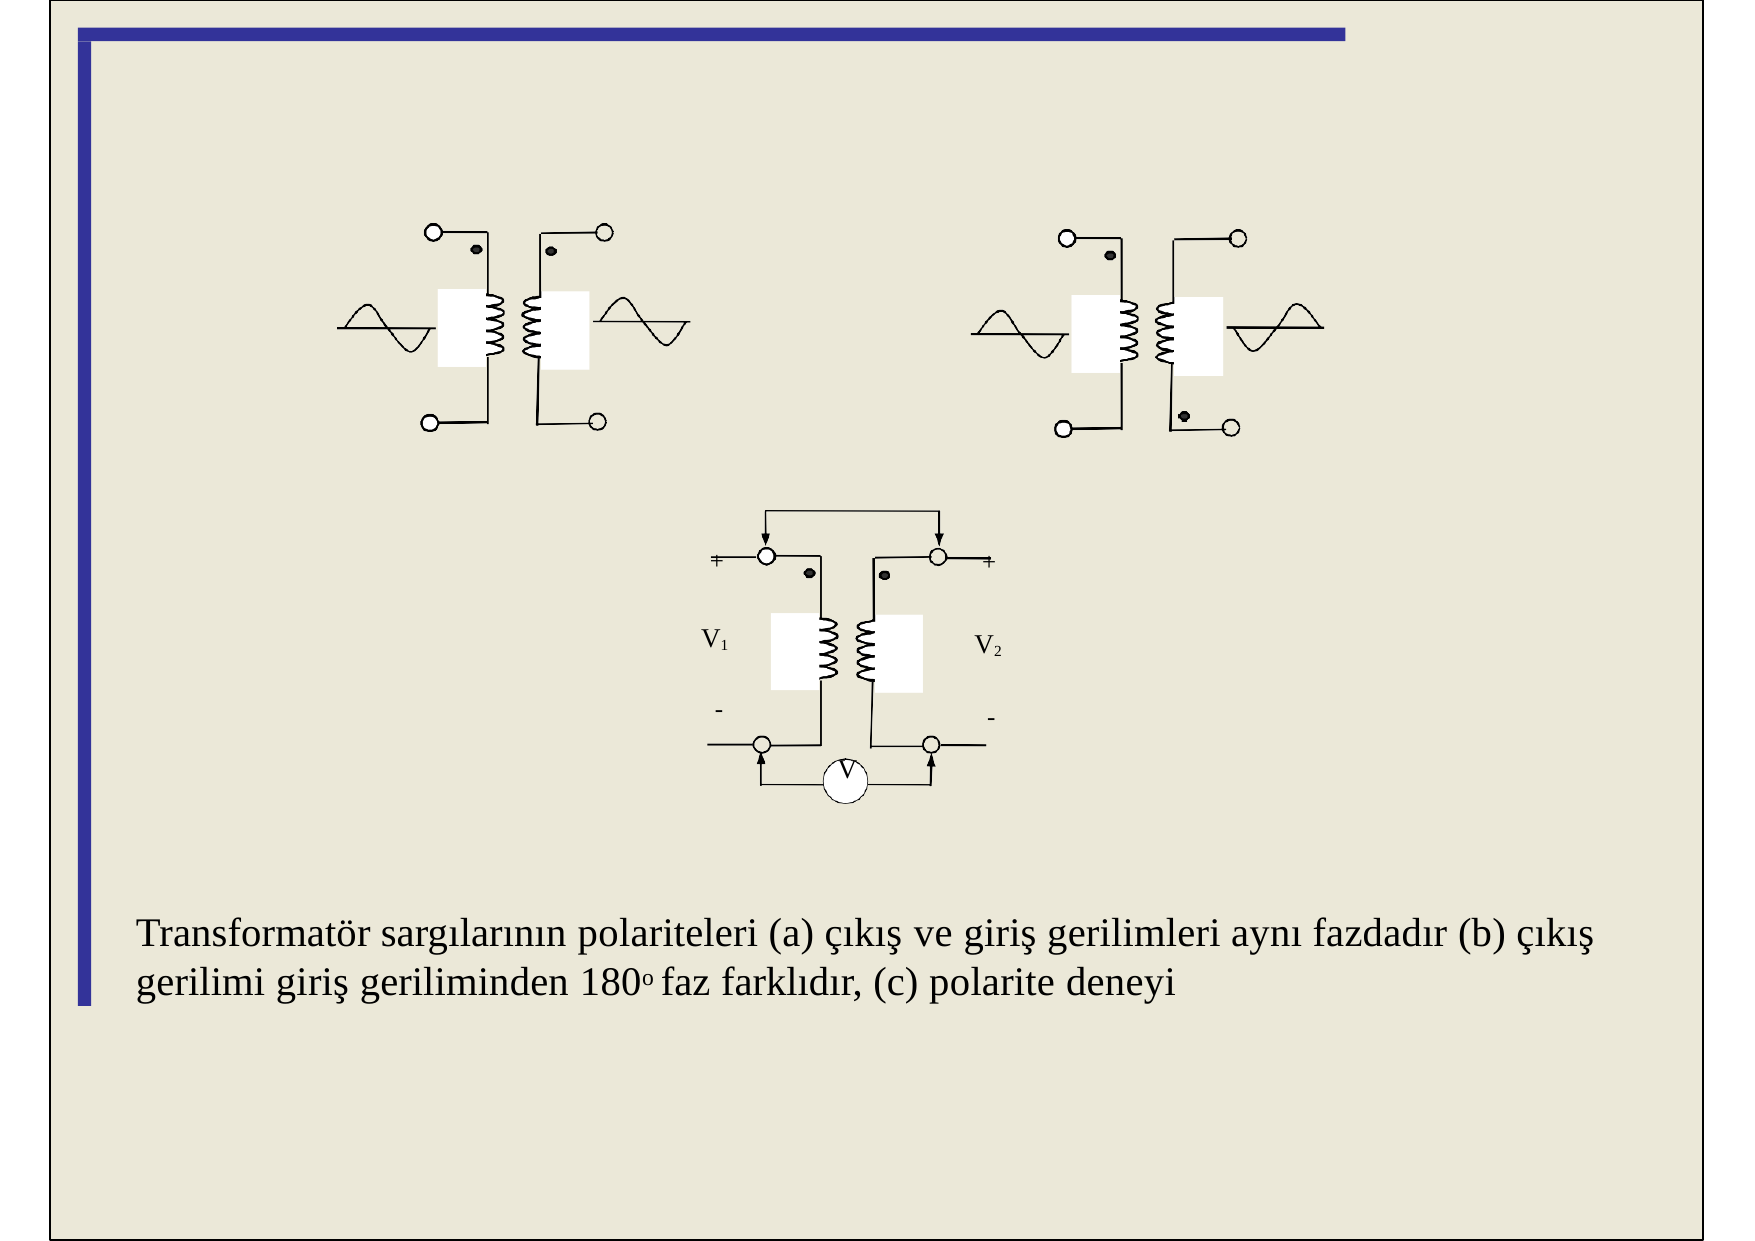

+
+
V1
V2
-
-
V
Transformatör sargılarının polariteleri (a) çıkış ve giriş gerilimleri aynı fazdadır (b) çıkış  gerilimi giriş geriliminden 180o faz farklıdır, (c) polarite deneyi